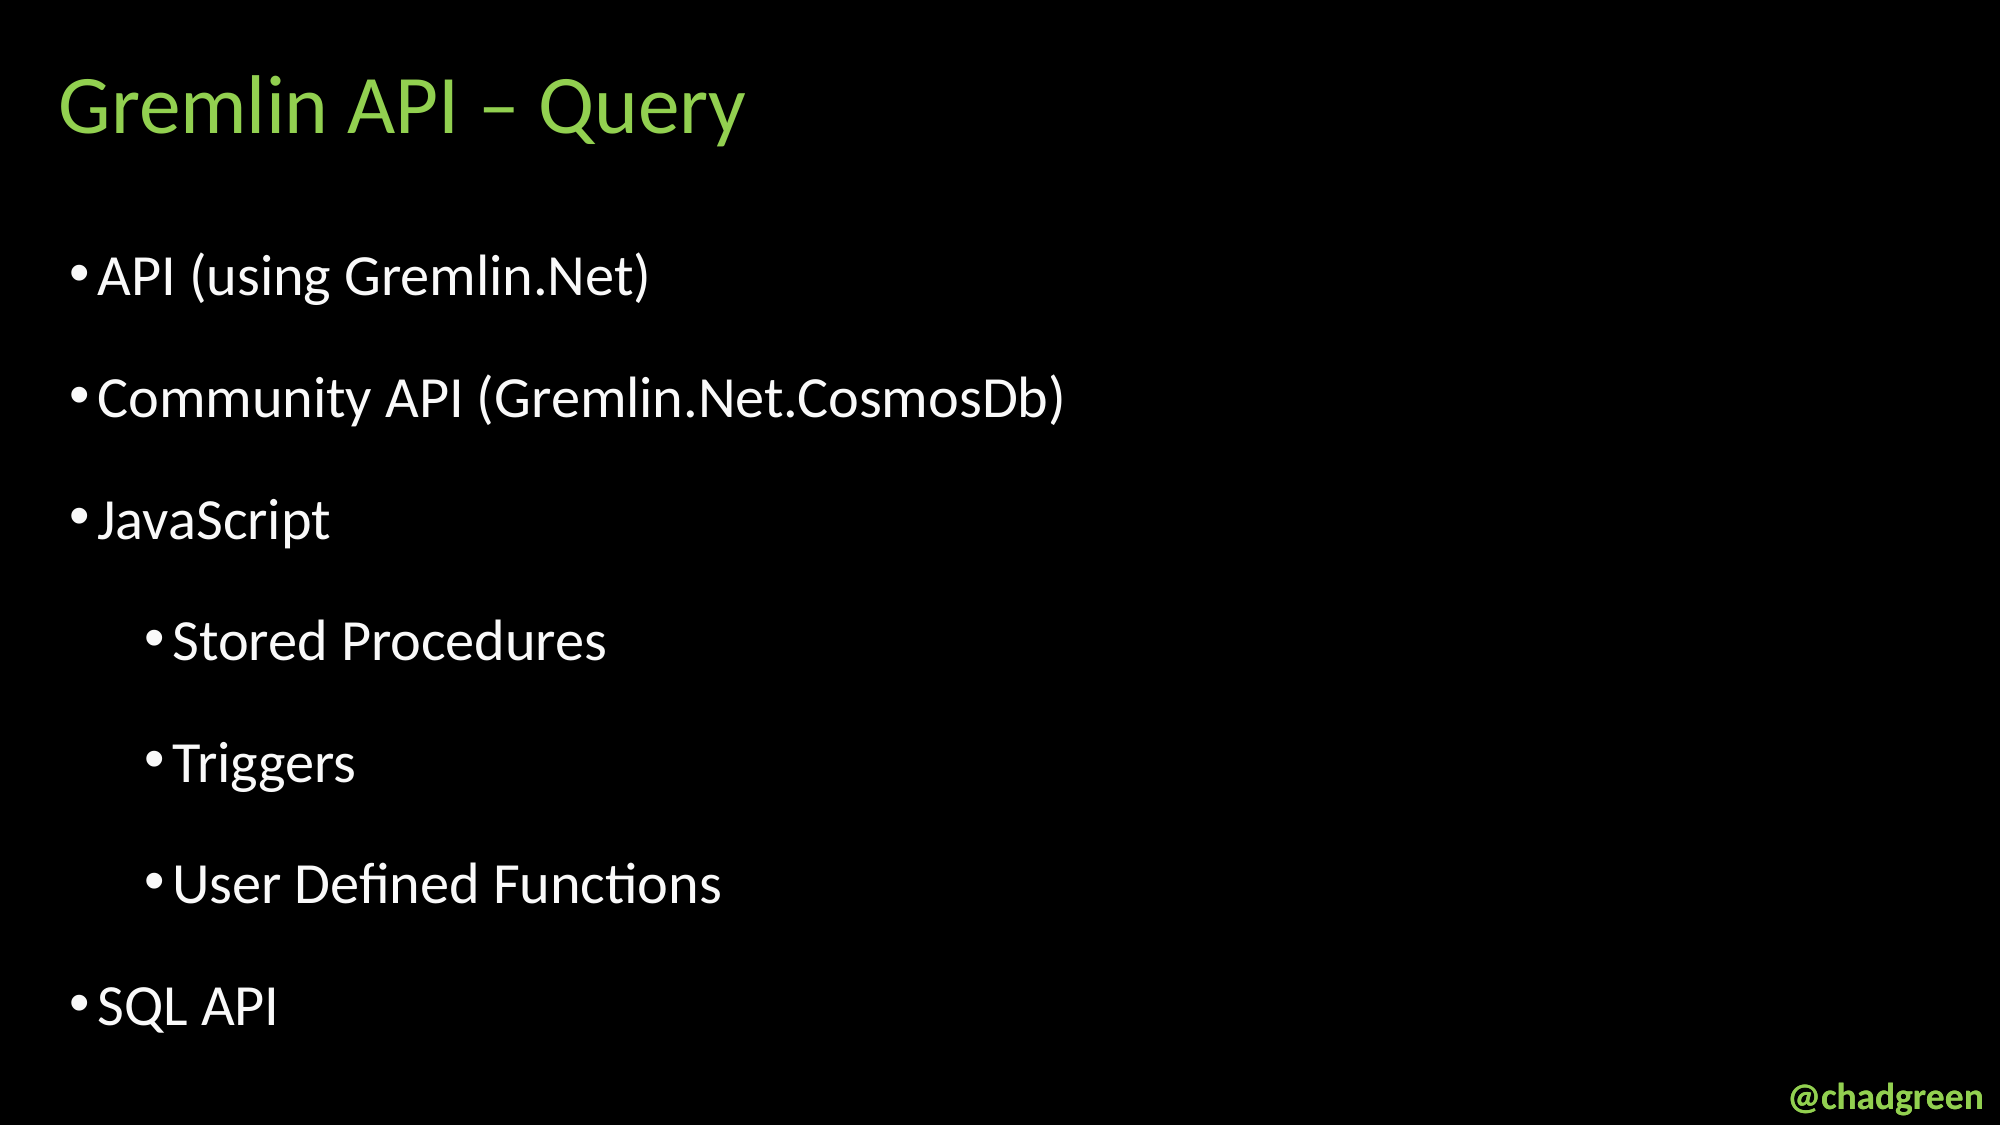

Gremlin API – Query
API (using Gremlin.Net)
Community API (Gremlin.Net.CosmosDb)
JavaScript
Stored Procedures
Triggers
User Defined Functions
SQL API